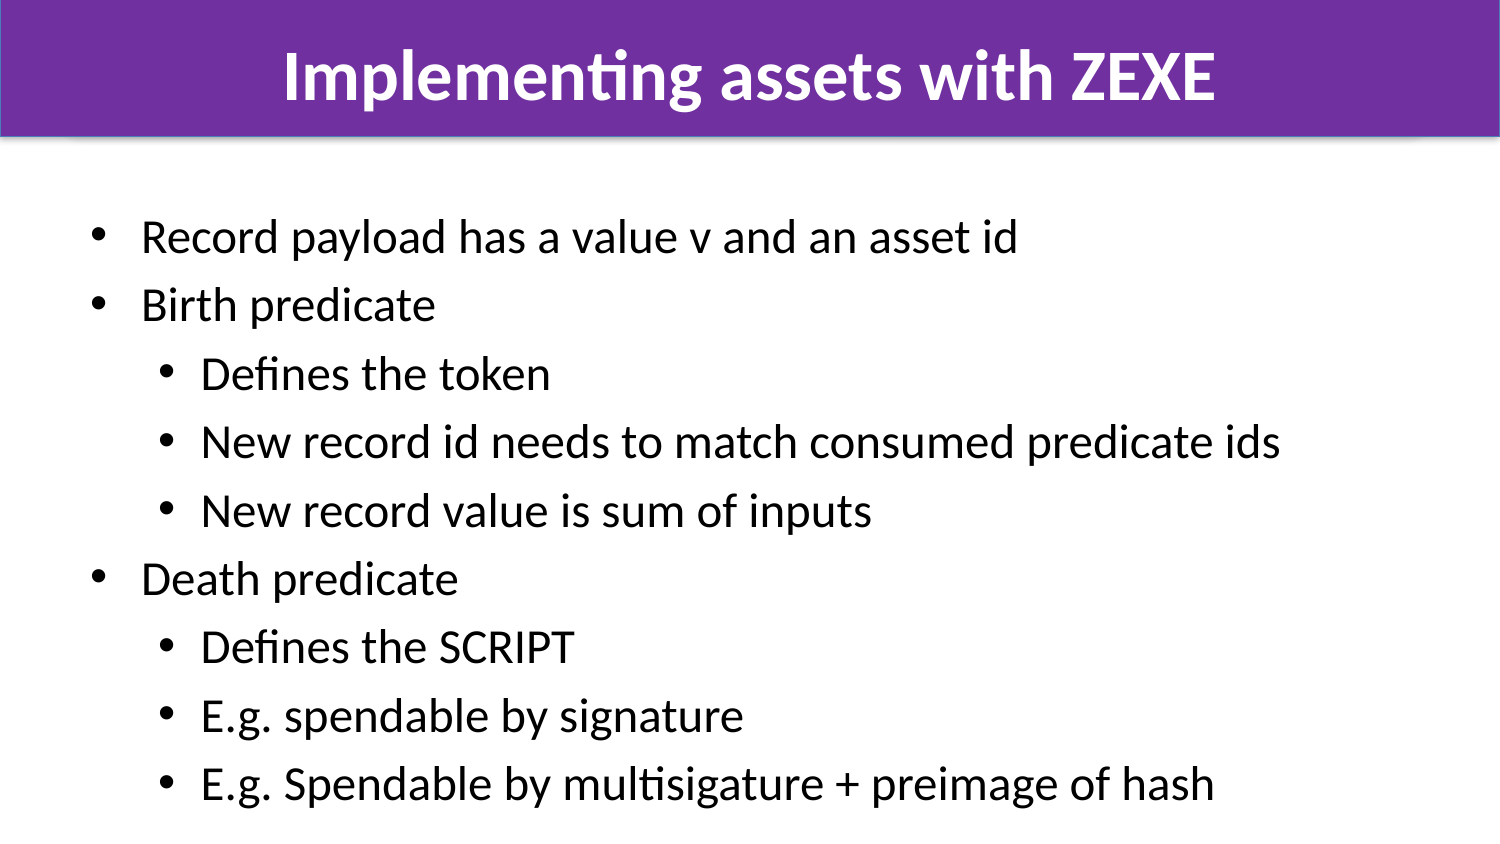

# Implementing assets with ZEXE
Record payload has a value v and an asset id
Birth predicate
Defines the token
New record id needs to match consumed predicate ids
New record value is sum of inputs
Death predicate
Defines the SCRIPT
E.g. spendable by signature
E.g. Spendable by multisigature + preimage of hash